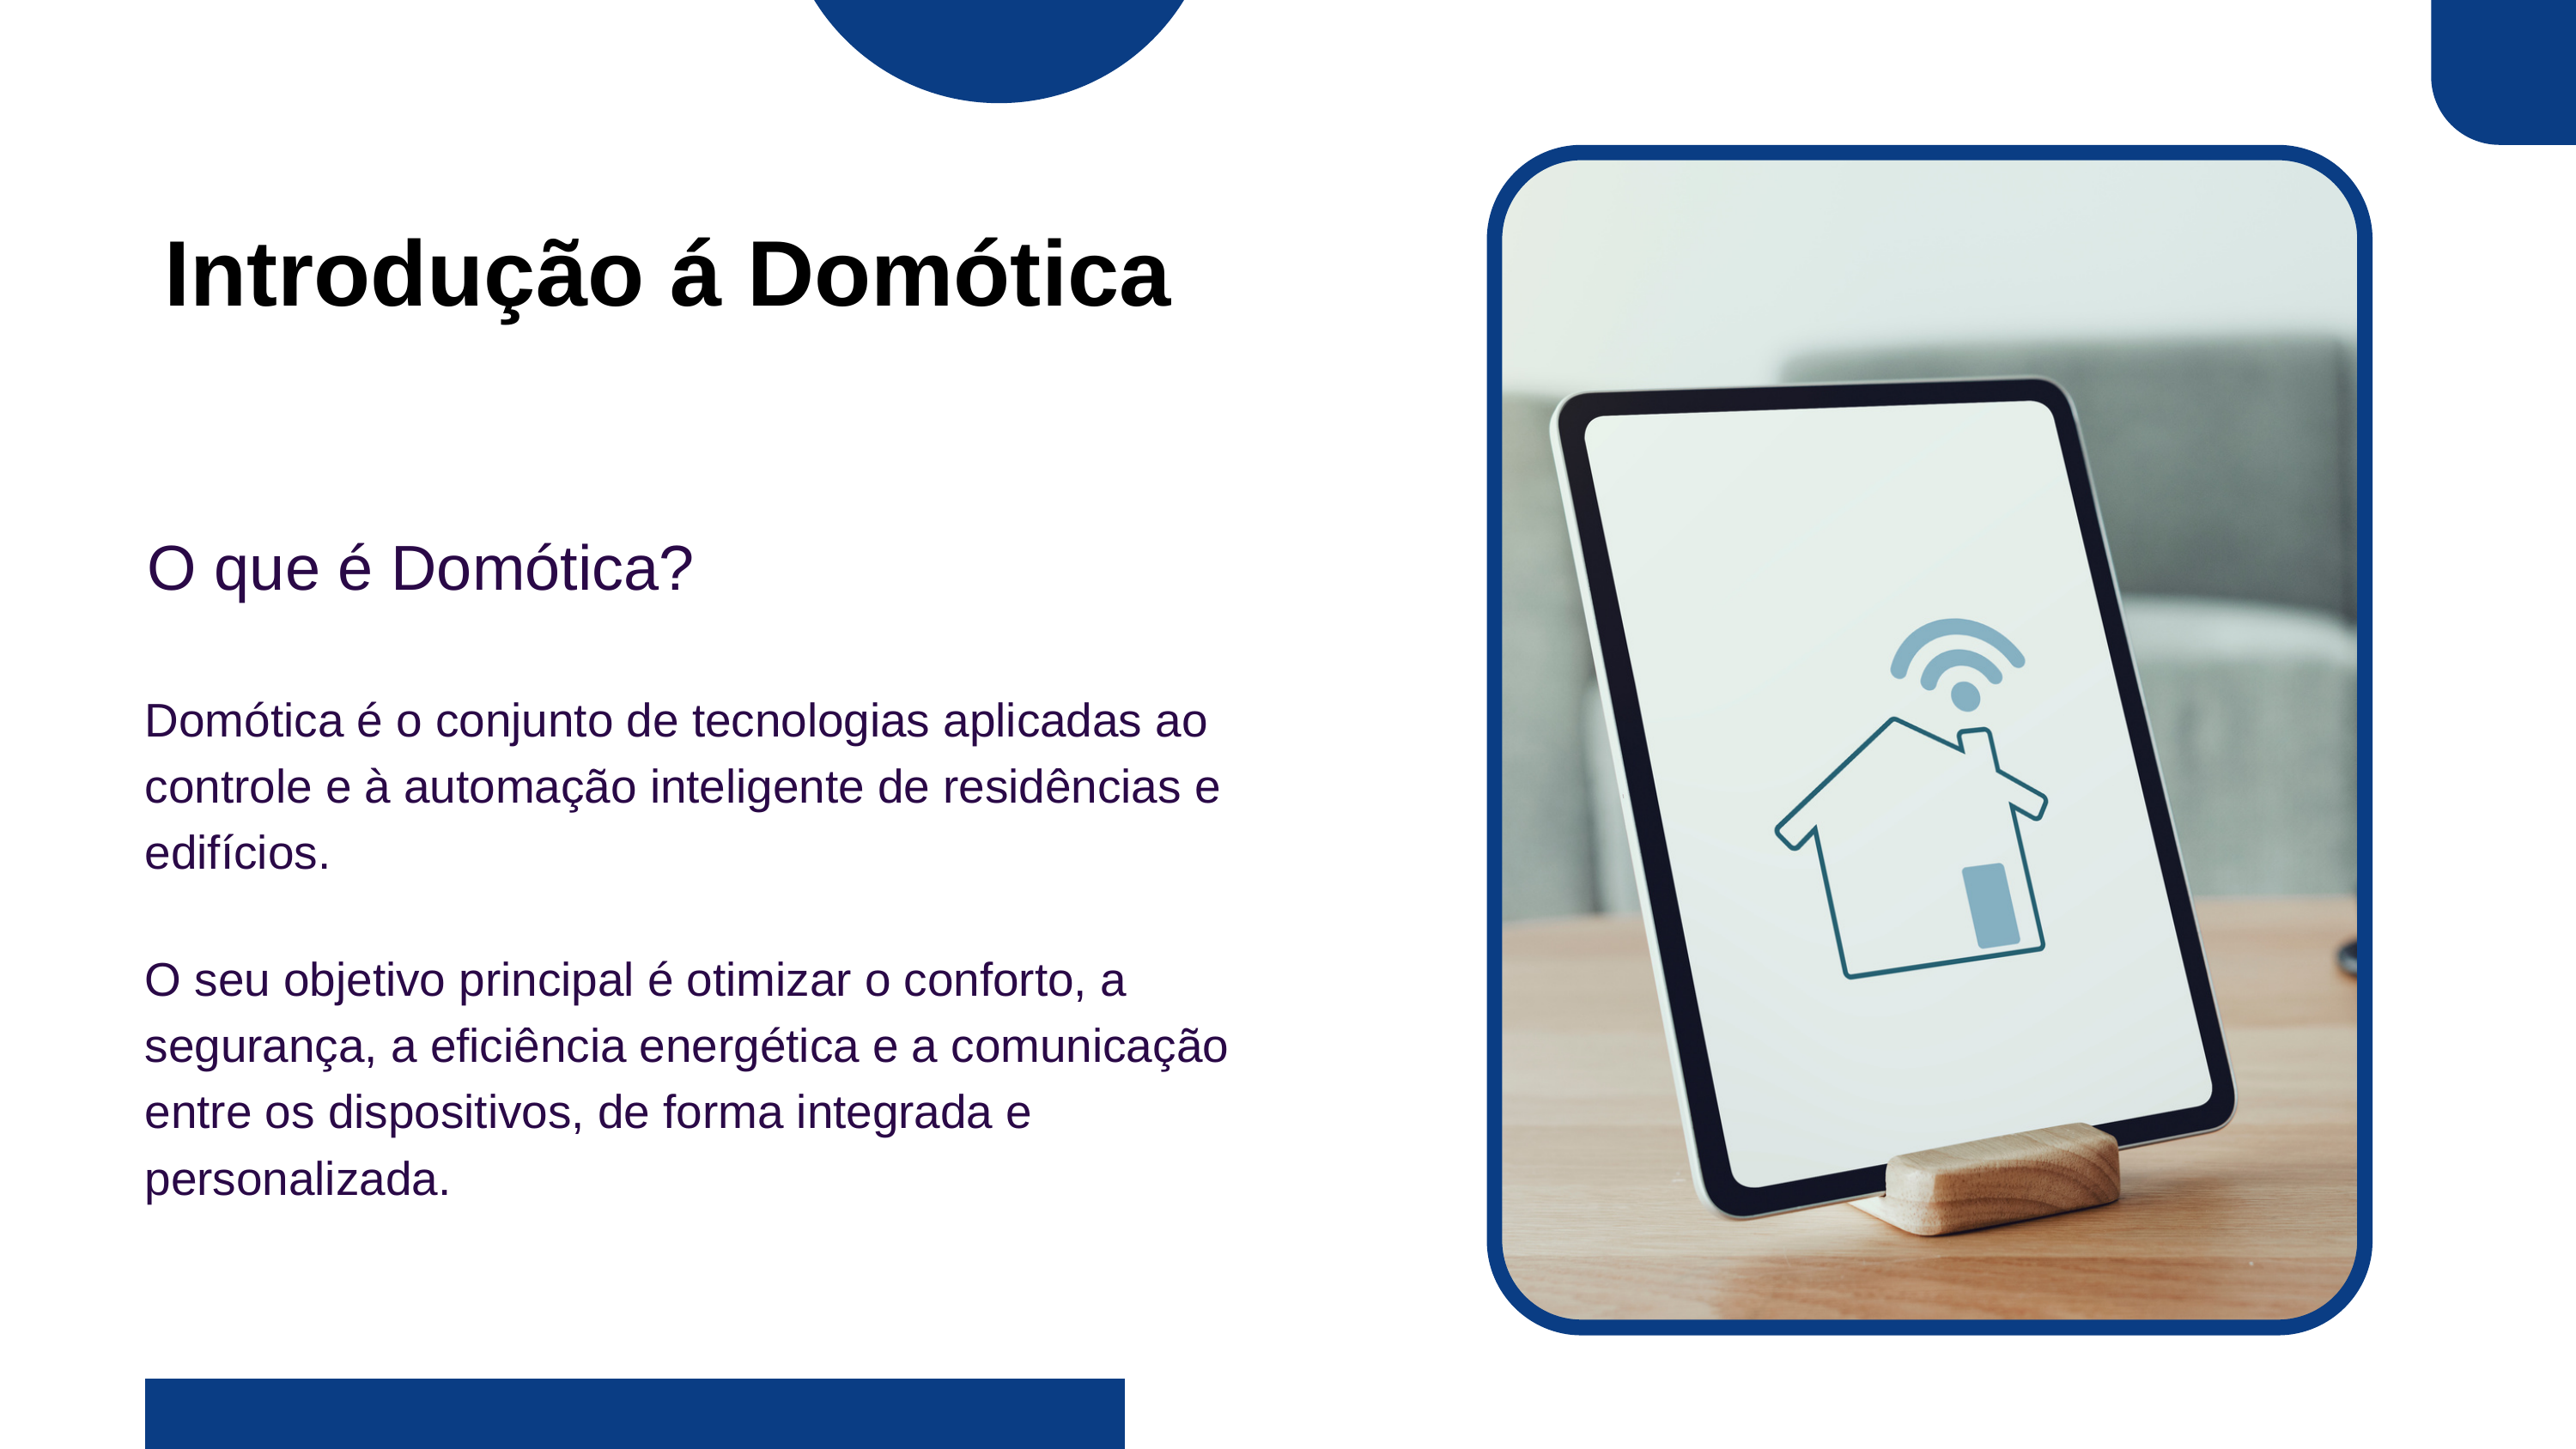

ABOUT OUR

Introdução á Domótica
COMPANY
O que é Domótica?
Domótica é o conjunto de tecnologias aplicadas ao controle e à automação inteligente de residências e edifícios.
O seu objetivo principal é otimizar o conforto, a segurança, a eficiência energética e a comunicação entre os dispositivos, de forma integrada e personalizada.